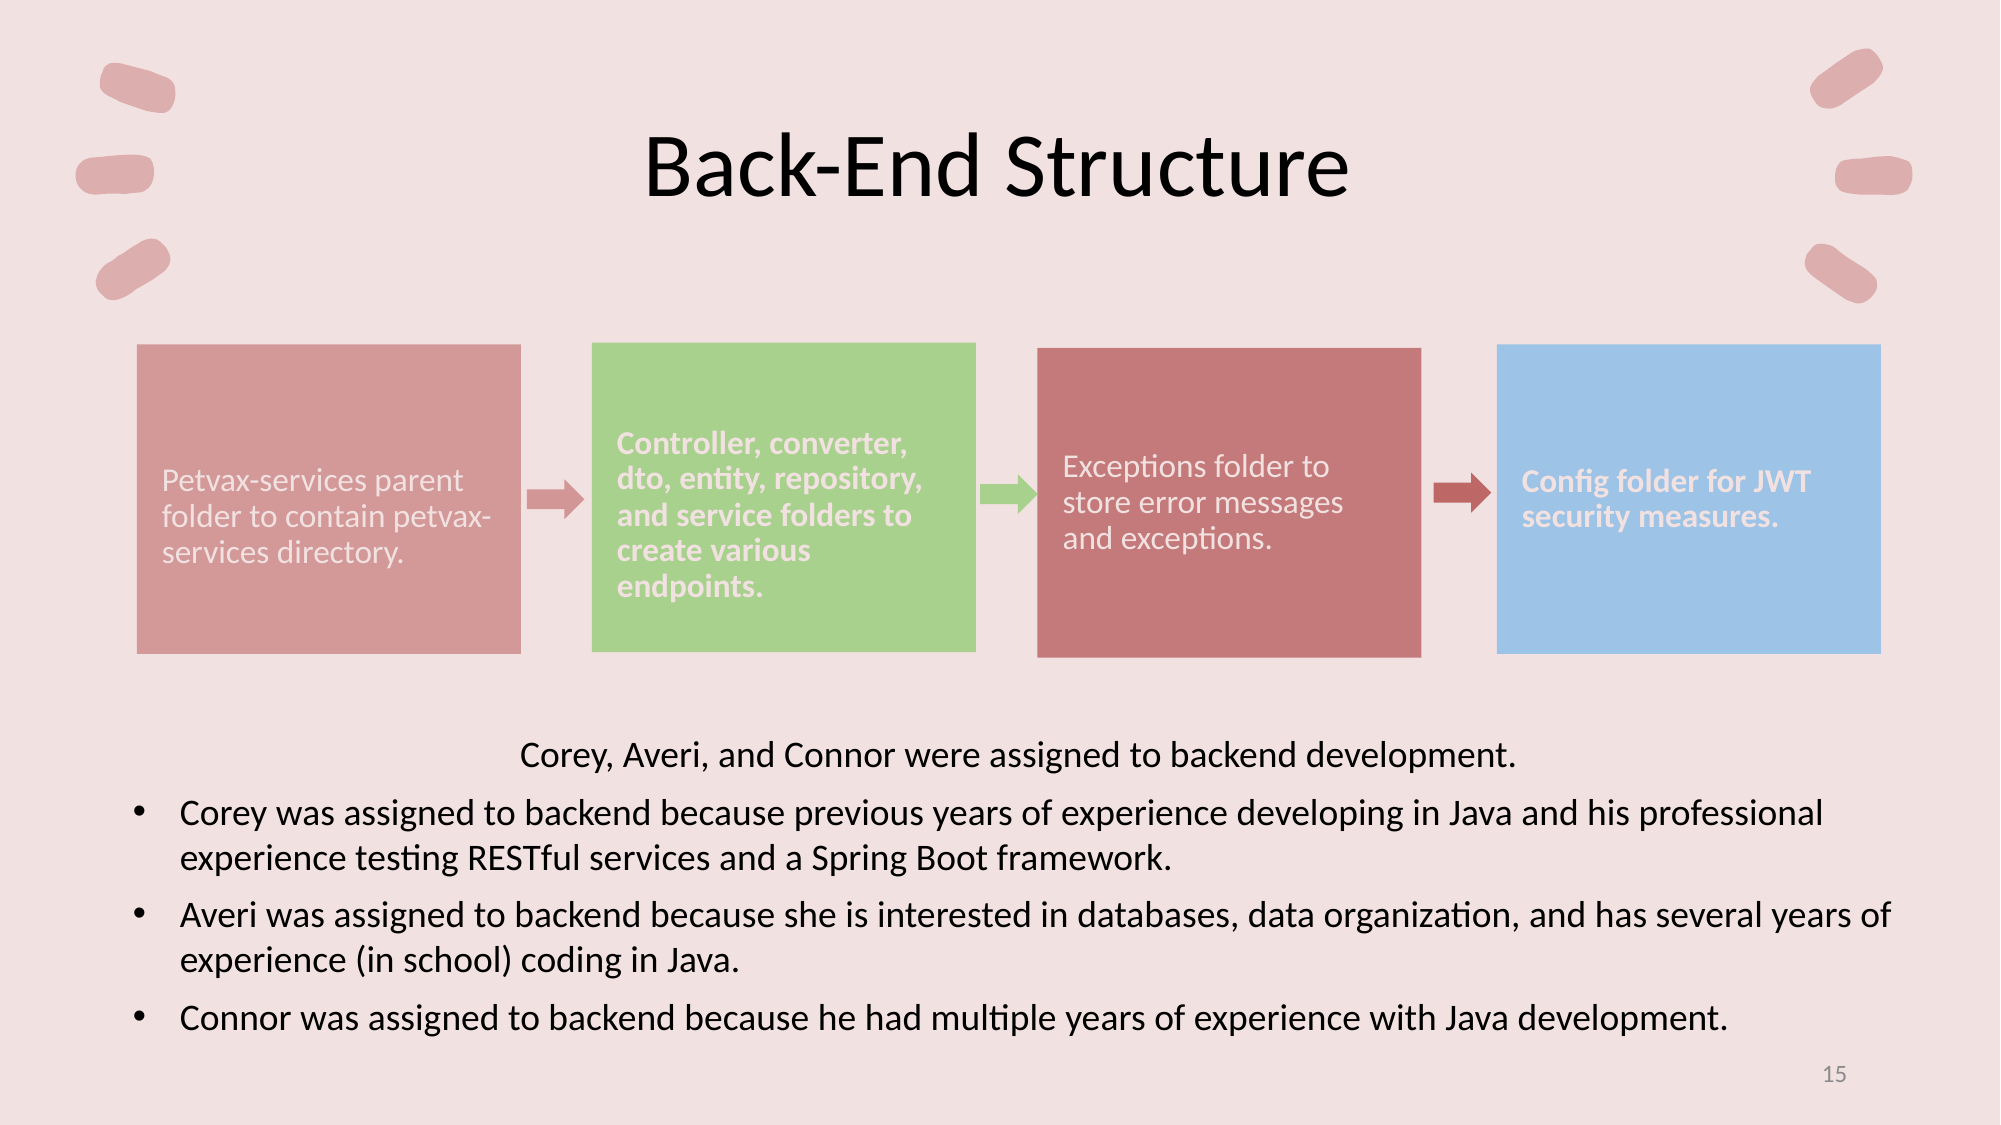

# Back-End Structure

Petvax-services parent folder to contain petvax-services directory.
Exceptions folder to store error messages and exceptions.

Controller, converter, dto, entity, repository, and service folders to create various endpoints.
Config folder for JWT security measures.
Corey, Averi, and Connor were assigned to backend development.
Corey was assigned to backend because previous years of experience developing in Java and his professional experience testing RESTful services and a Spring Boot framework.
Averi was assigned to backend because she is interested in databases, data organization, and has several years of experience (in school) coding in Java.
Connor was assigned to backend because he had multiple years of experience with Java development.
15